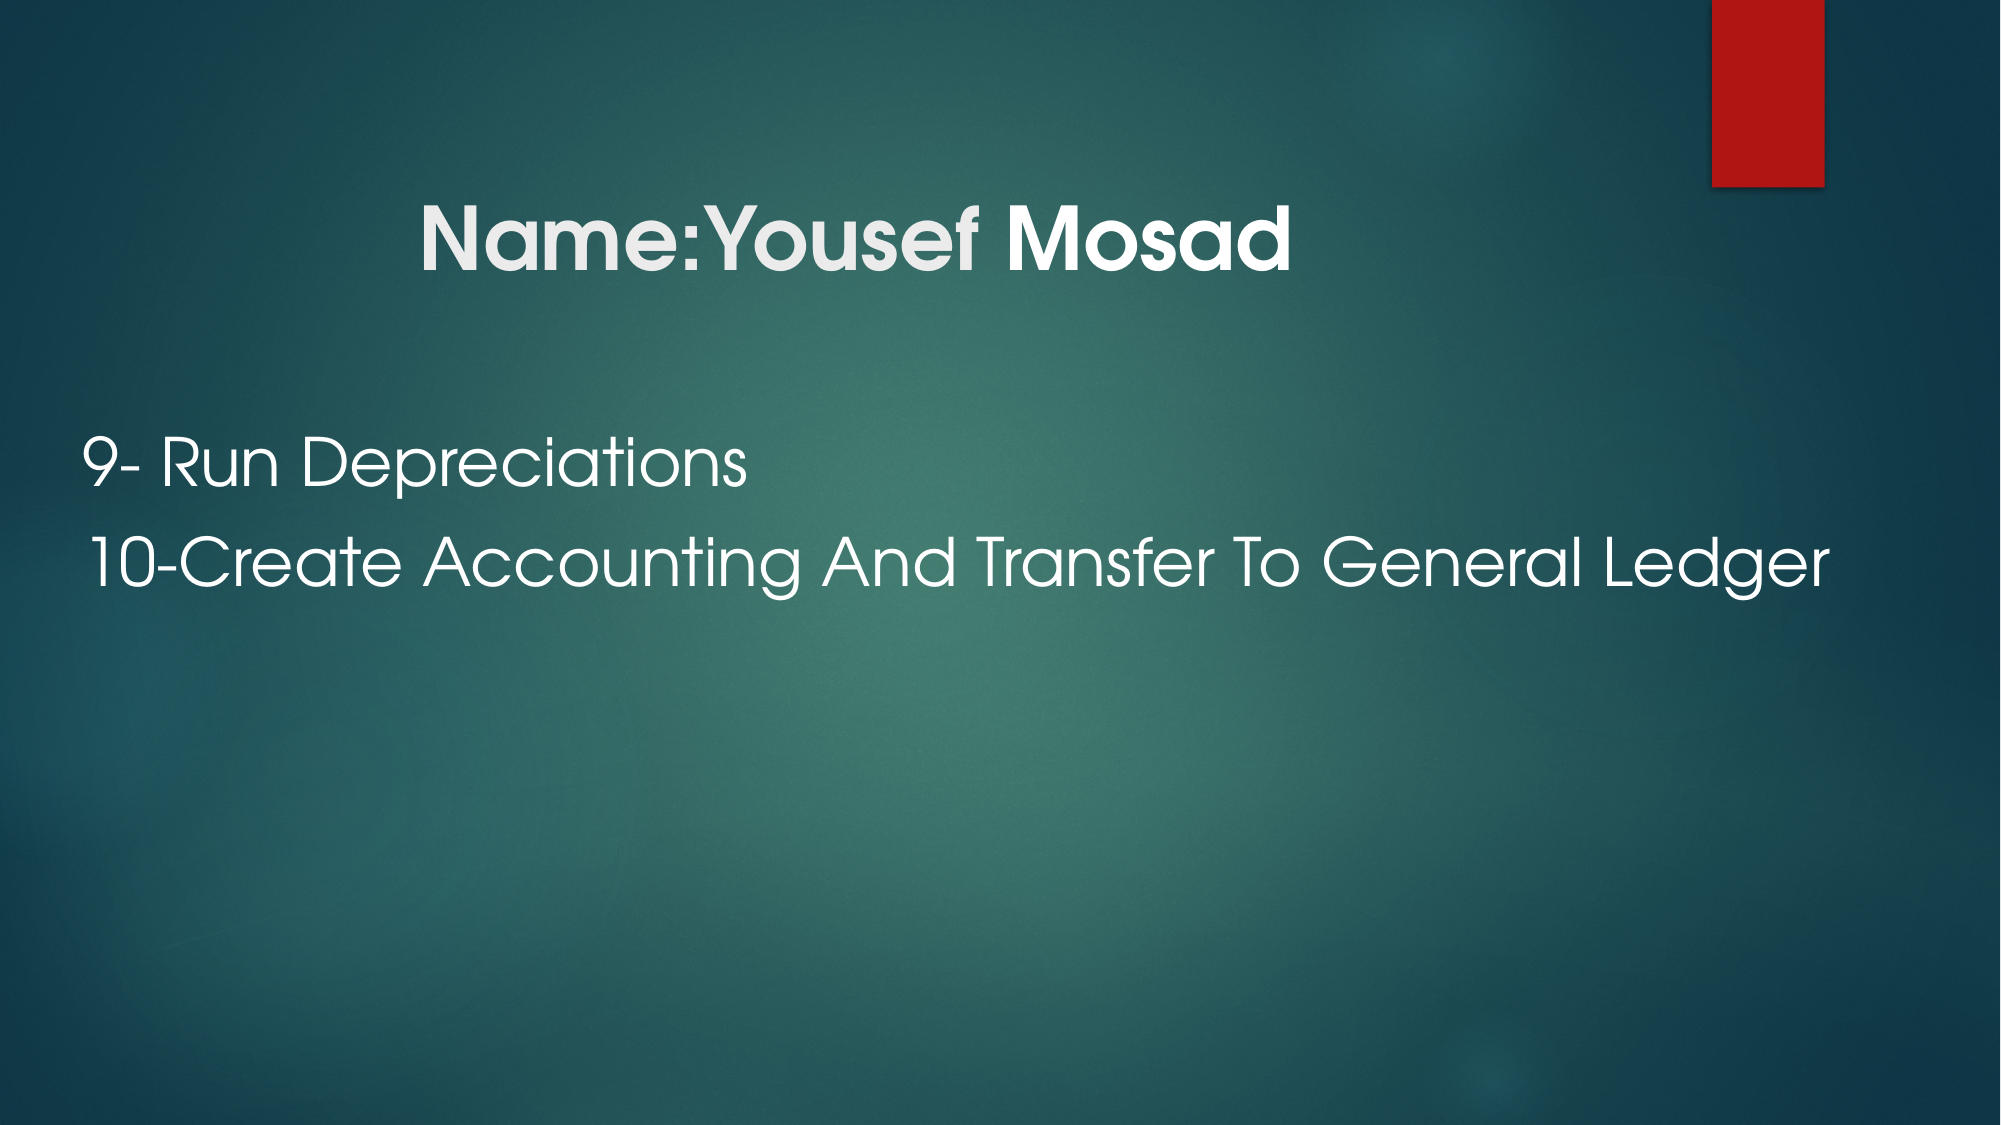

# Name:Yousef Mosad
9- Run Depreciations
10-Create Accounting And Transfer To General Ledger